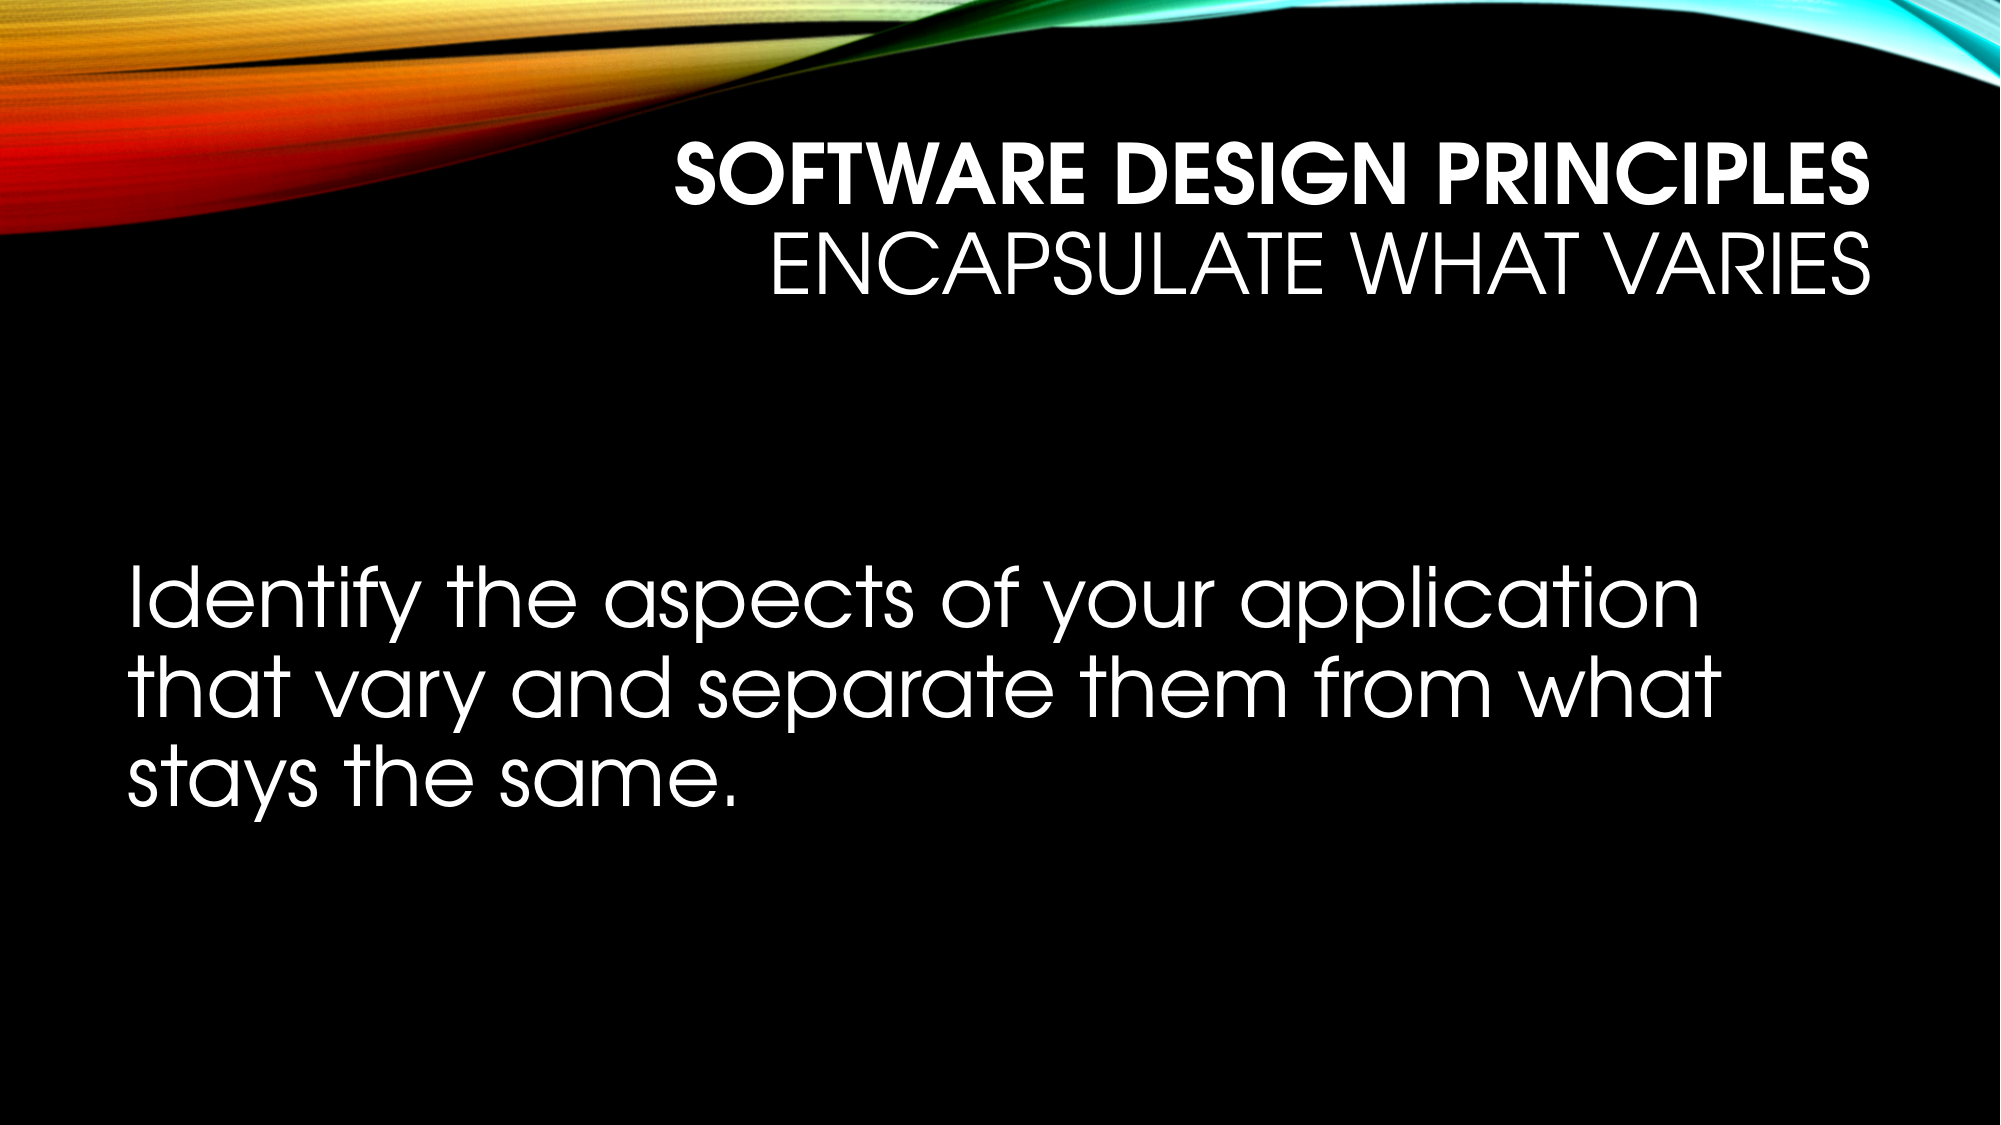

SOFTWARE DESIGN PRINCIPLES
Encapsulate What Varies

#
Identify the aspects of your application that vary and separate them from what stays the same.